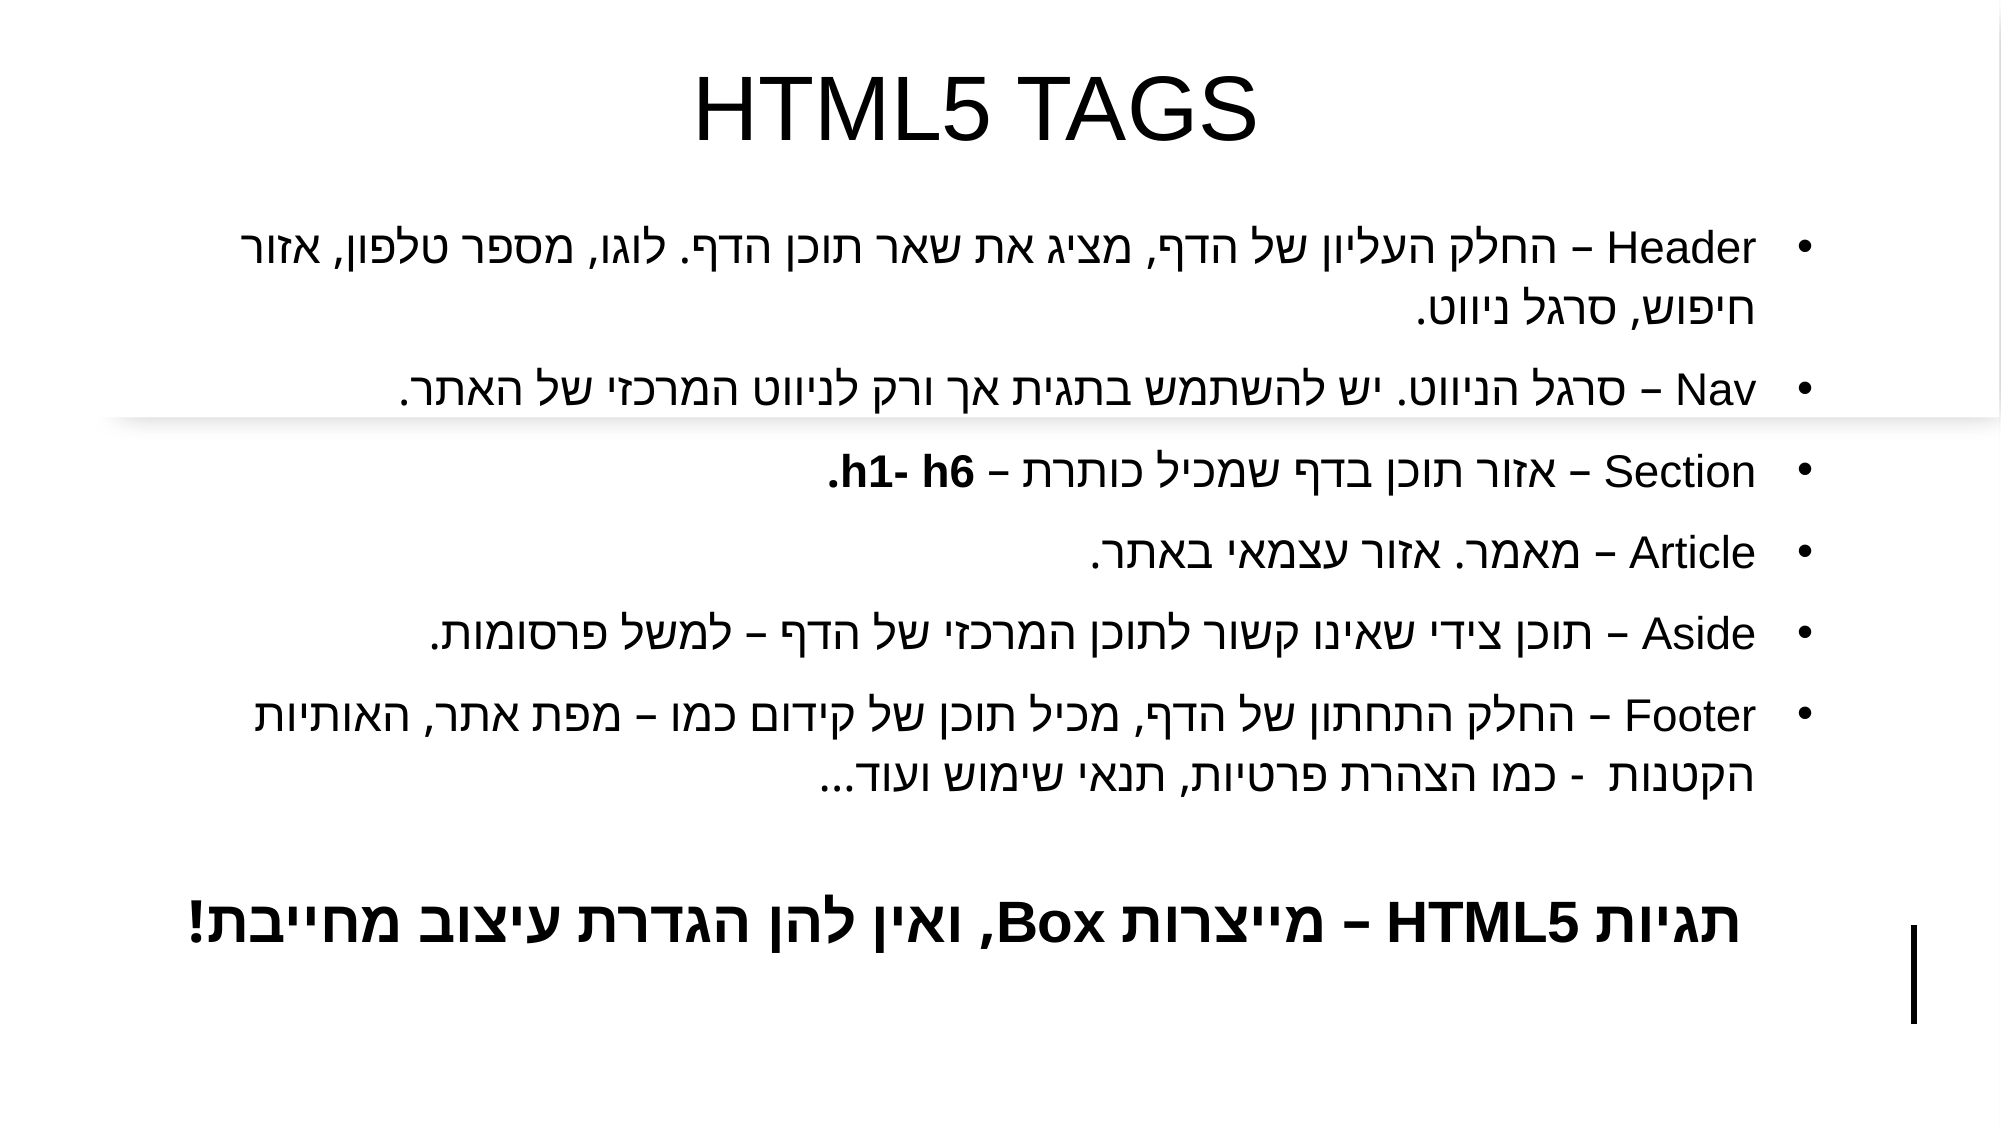

# HTML5 TAGS
Header – החלק העליון של הדף, מציג את שאר תוכן הדף. לוגו, מספר טלפון, אזור חיפוש, סרגל ניווט.
Nav – סרגל הניווט. יש להשתמש בתגית אך ורק לניווט המרכזי של האתר.
Section – אזור תוכן בדף שמכיל כותרת – h1- h6.
Article – מאמר. אזור עצמאי באתר.
Aside – תוכן צידי שאינו קשור לתוכן המרכזי של הדף – למשל פרסומות.
Footer – החלק התחתון של הדף, מכיל תוכן של קידום כמו – מפת אתר, האותיות הקטנות  - כמו הצהרת פרטיות, תנאי שימוש ועוד...
תגיות HTML5 – מייצרות Box, ואין להן הגדרת עיצוב מחייבת!